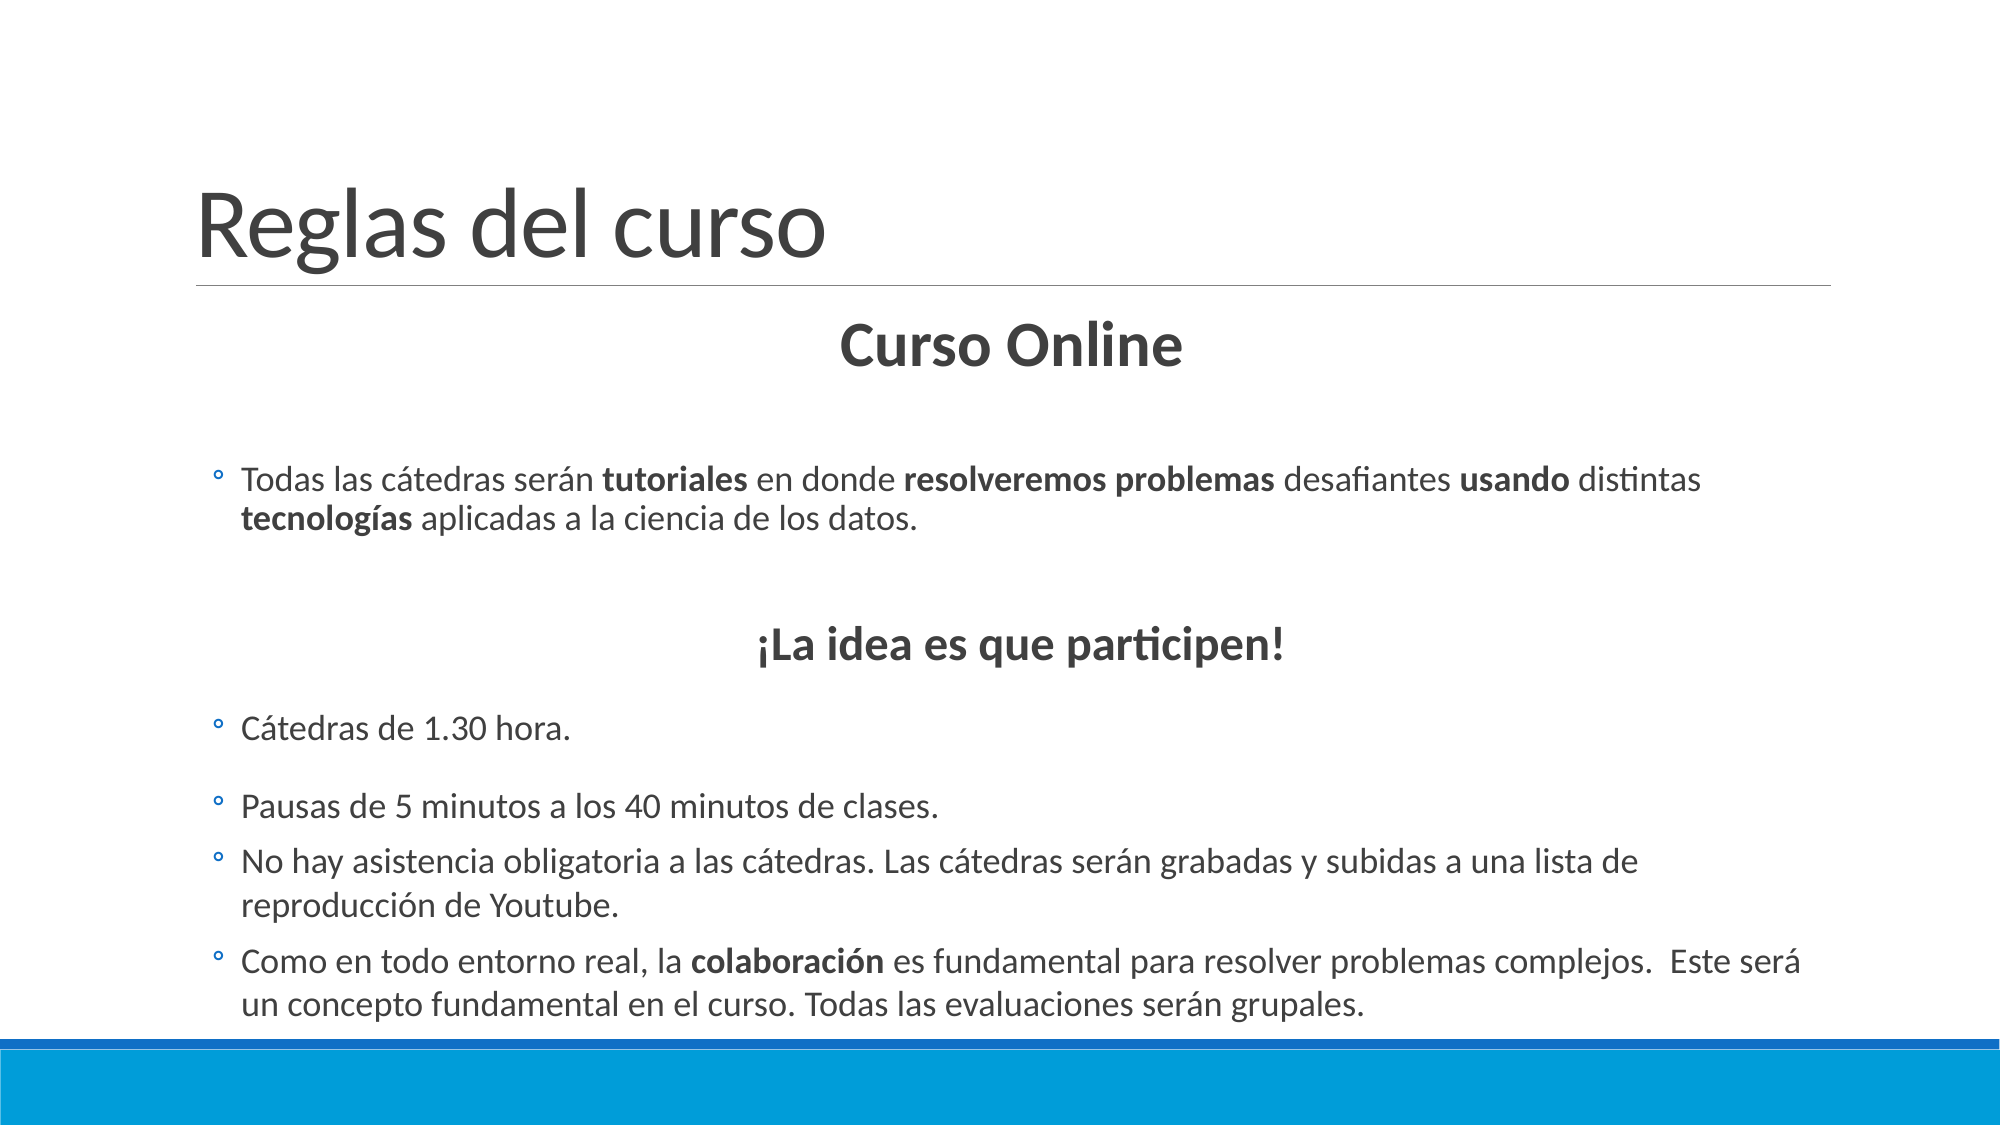

# Reglas del curso
Curso Online

Todas las cátedras serán tutoriales en donde resolveremos problemas desafiantes usando distintas tecnologías aplicadas a la ciencia de los datos.

¡La idea es que participen!
Cátedras de 1.30 hora.
Pausas de 5 minutos a los 40 minutos de clases.
No hay asistencia obligatoria a las cátedras. Las cátedras serán grabadas y subidas a una lista de reproducción de Youtube.
Como en todo entorno real, la colaboración es fundamental para resolver problemas complejos.  Este será un concepto fundamental en el curso. Todas las evaluaciones serán grupales.